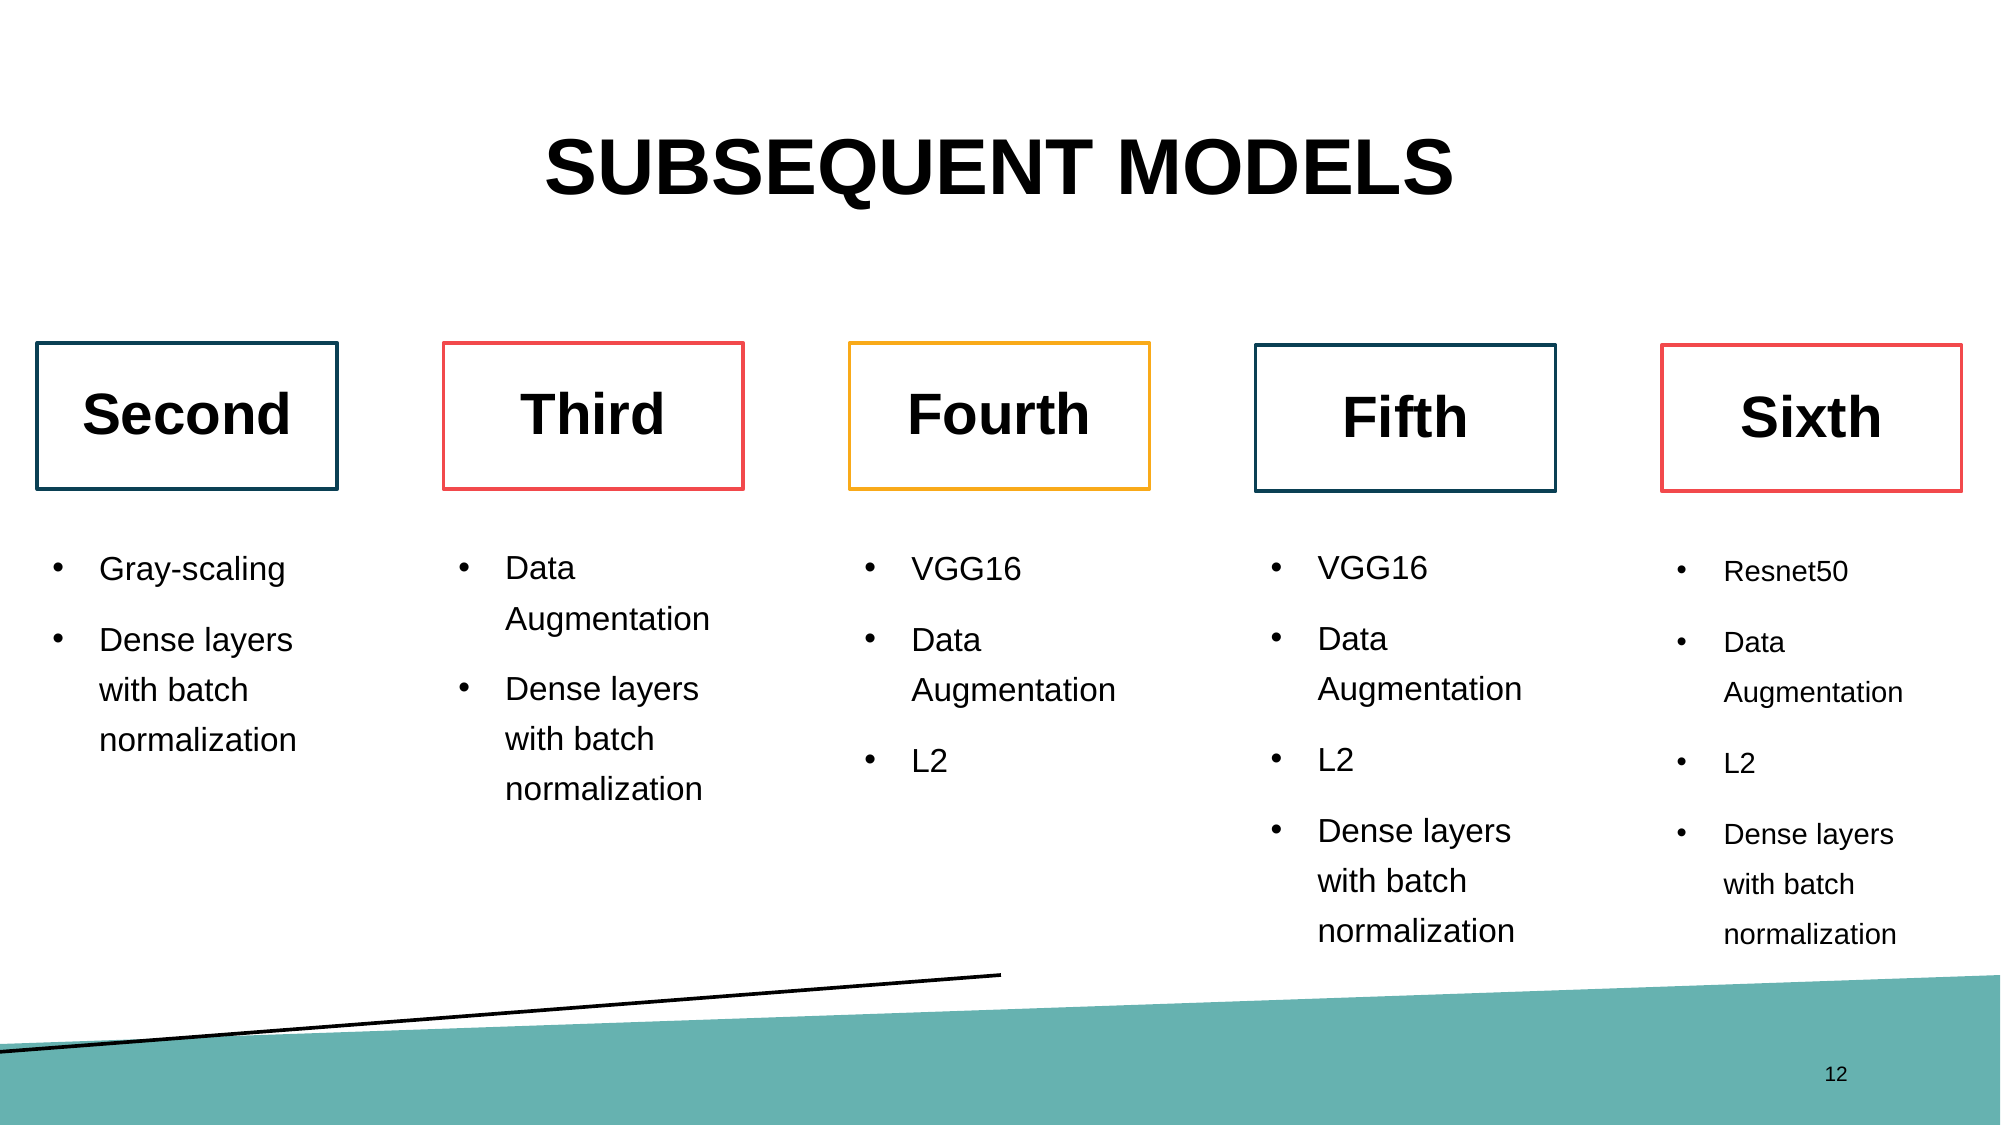

# Subsequent models
Third
Second
Fourth
Fifth
Sixth
Data Augmentation
Dense layers with batch normalization
VGG16
Data Augmentation
L2
Dense layers with batch normalization
VGG16
Data Augmentation
L2
Resnet50
Data Augmentation
L2
Dense layers with batch normalization

Gray-scaling
Dense layers with batch normalization
12